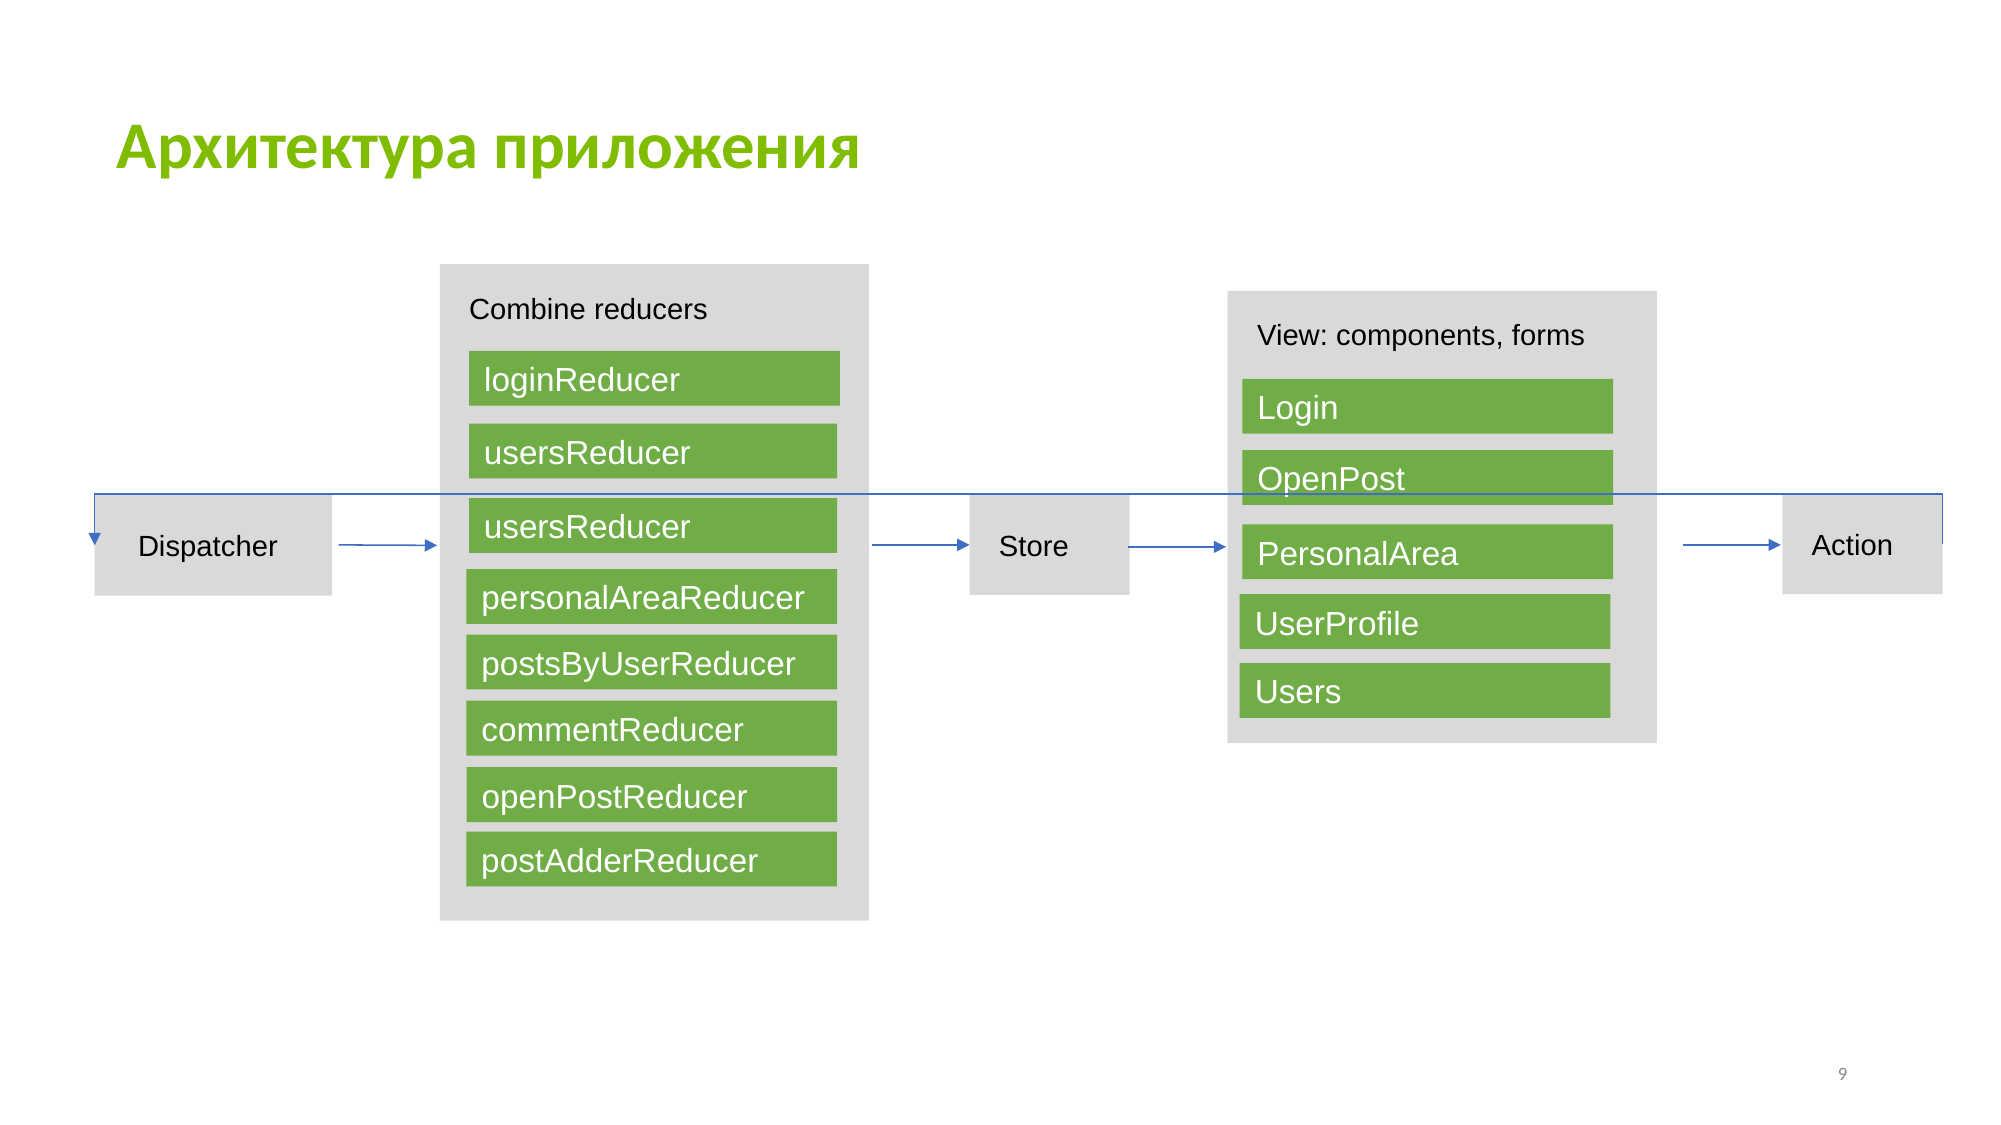

# Архитектура приложения

Combine reducers

View: components, forms
loginReducer
Login
usersReducer
OpenPost

usersReducer
Action
Dispatcher
Store
PersonalArea
personalAreaReducer
UserProfile
postsByUserReducer
Users
commentReducer
openPostReducer
postAdderReducer
9